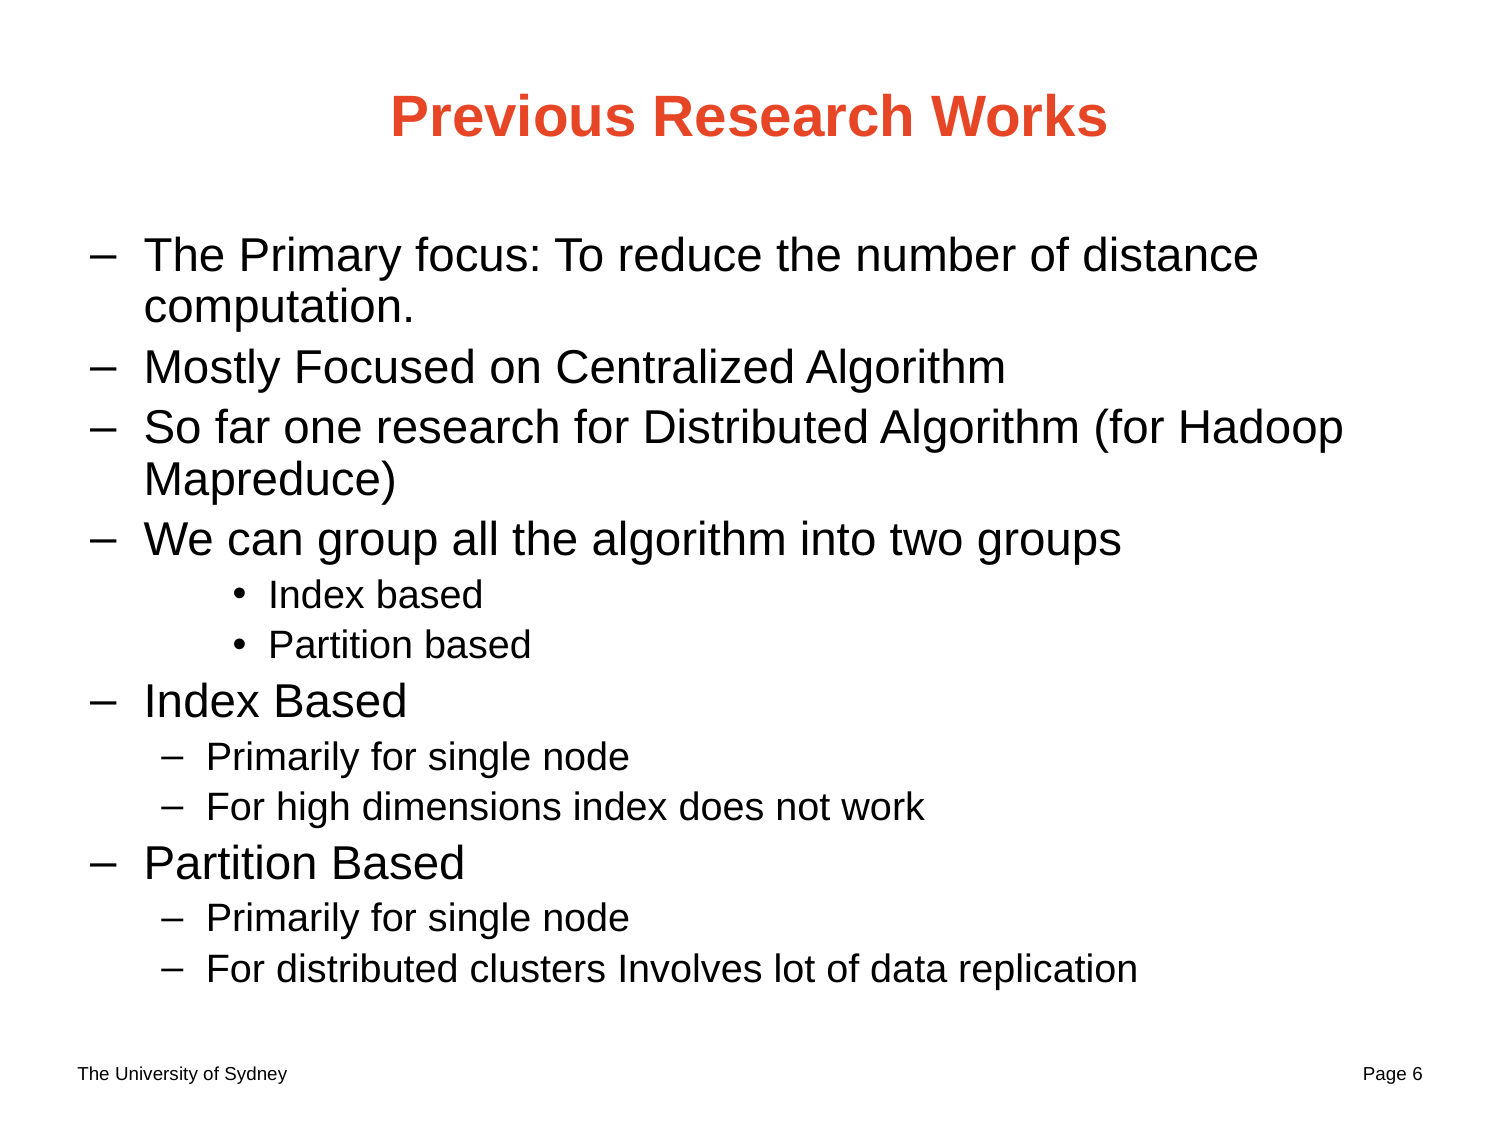

# Previous Research Works
The Primary focus: To reduce the number of distance computation.
Mostly Focused on Centralized Algorithm
So far one research for Distributed Algorithm (for Hadoop Mapreduce)
We can group all the algorithm into two groups
Index based
Partition based
Index Based
Primarily for single node
For high dimensions index does not work
Partition Based
Primarily for single node
For distributed clusters Involves lot of data replication